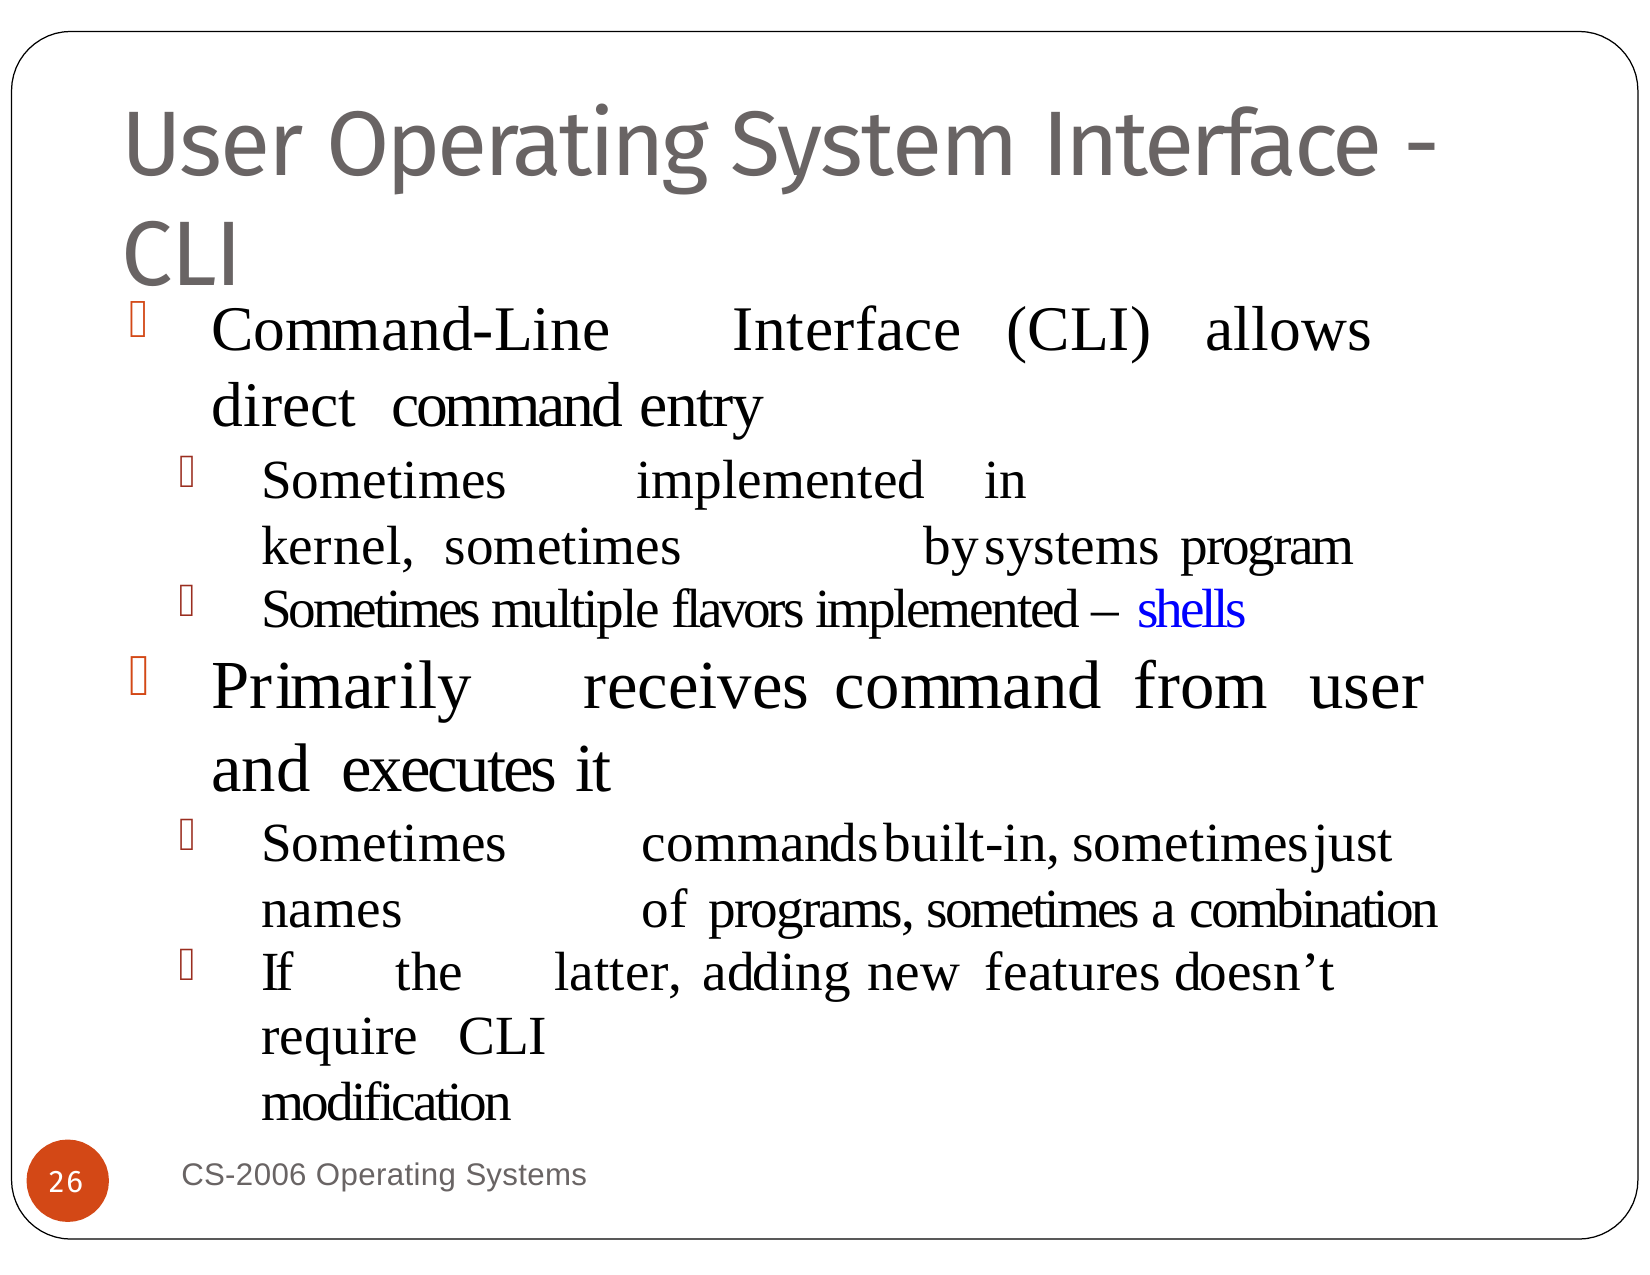

# User Operating System Interface - CLI
Command-Line	Interface	(CLI)	allows	direct  command entry
Sometimes	implemented	in	kernel,  sometimes	by	systems  program
Sometimes multiple flavors implemented – shells
Primarily	receives	command	from	user	and  executes it
Sometimes	commands	built-in,	sometimes	just	names	of  programs, sometimes a combination
If	the	latter,	adding	new	features	doesn’t	require	CLI
modification

CS-2006 Operating Systems
26